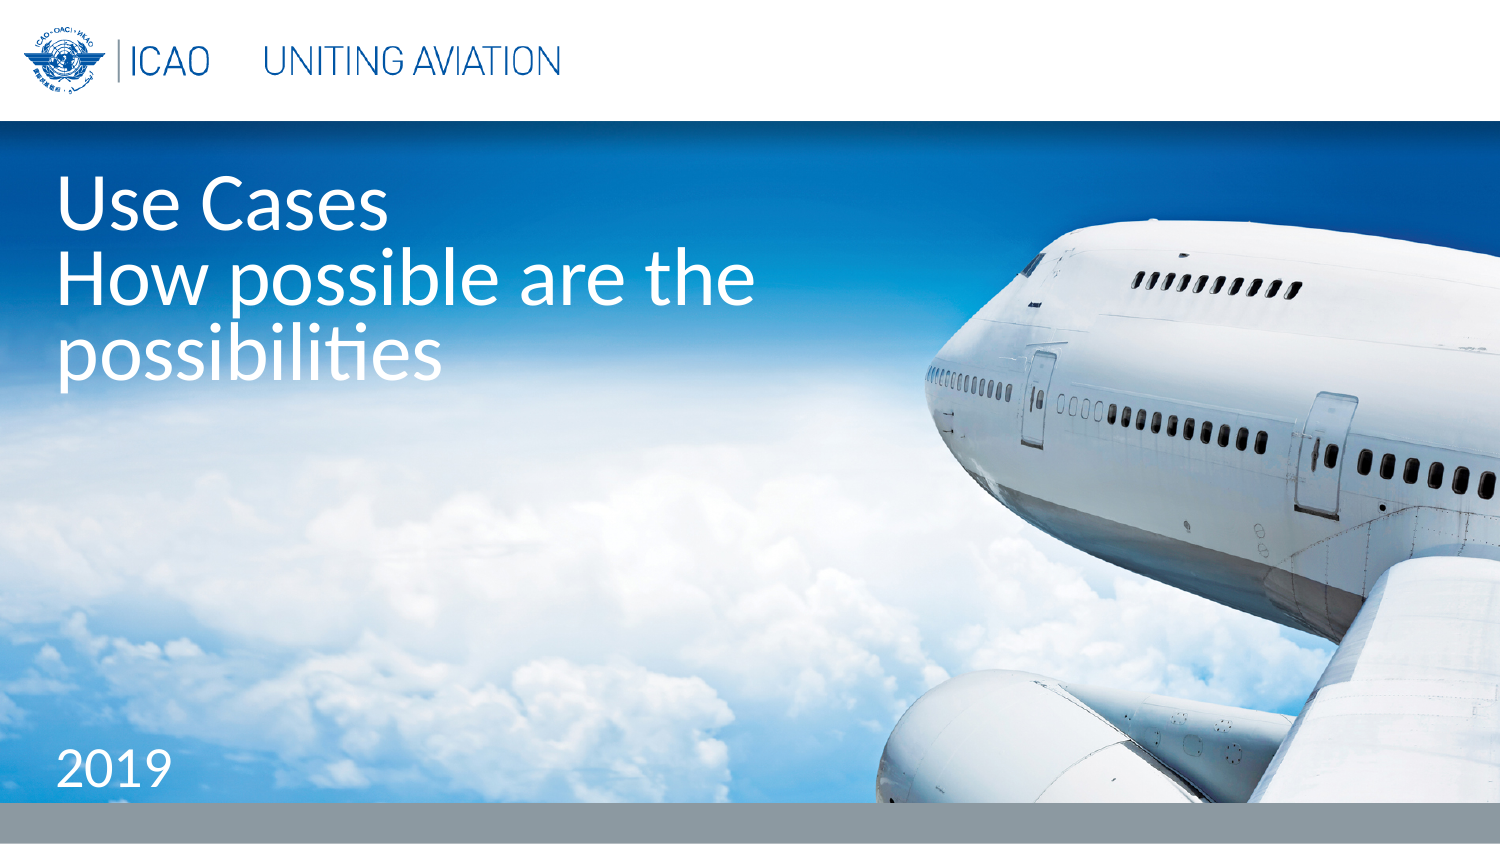

Use Cases
How possible are the possibilities

2019